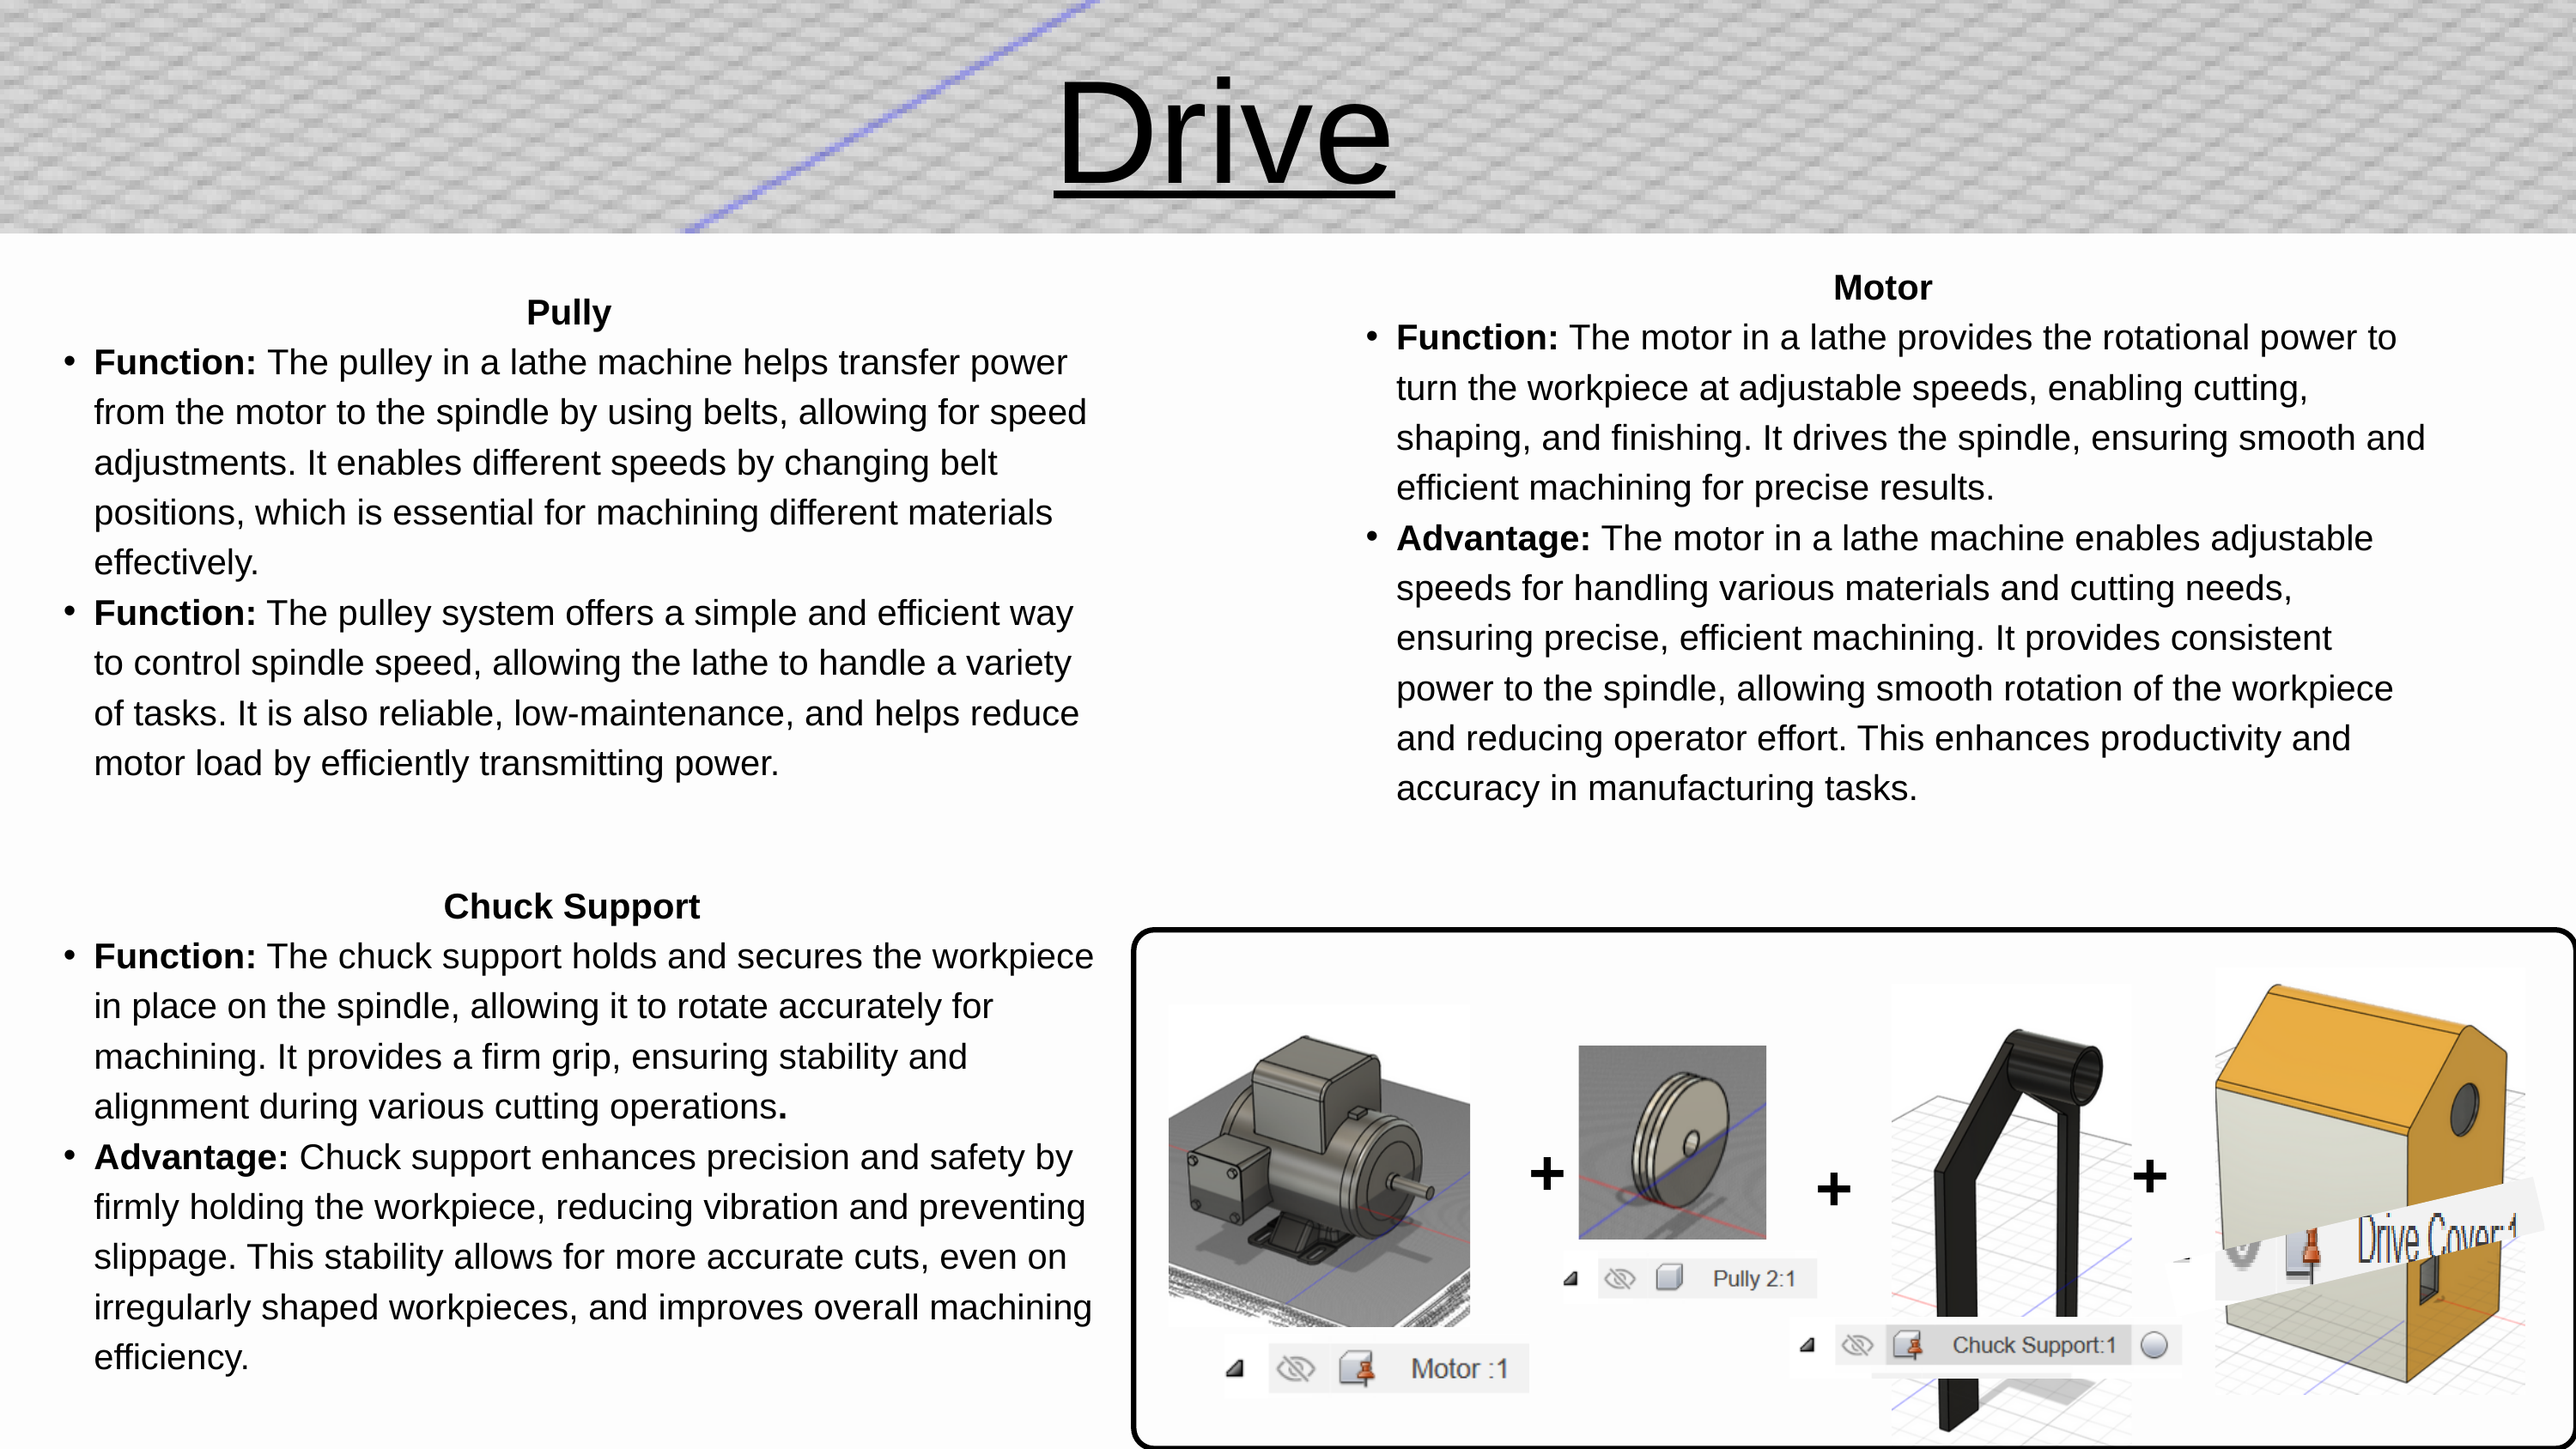

Drive
Motor
Function: The motor in a lathe provides the rotational power to turn the workpiece at adjustable speeds, enabling cutting, shaping, and finishing. It drives the spindle, ensuring smooth and efficient machining for precise results.
Advantage: The motor in a lathe machine enables adjustable speeds for handling various materials and cutting needs, ensuring precise, efficient machining. It provides consistent power to the spindle, allowing smooth rotation of the workpiece and reducing operator effort. This enhances productivity and accuracy in manufacturing tasks.
Pully
Function: The pulley in a lathe machine helps transfer power from the motor to the spindle by using belts, allowing for speed adjustments. It enables different speeds by changing belt positions, which is essential for machining different materials effectively.
Function: The pulley system offers a simple and efficient way to control spindle speed, allowing the lathe to handle a variety of tasks. It is also reliable, low-maintenance, and helps reduce motor load by efficiently transmitting power.

Chuck Support
Function: The chuck support holds and secures the workpiece in place on the spindle, allowing it to rotate accurately for machining. It provides a firm grip, ensuring stability and alignment during various cutting operations.
Advantage: Chuck support enhances precision and safety by firmly holding the workpiece, reducing vibration and preventing slippage. This stability allows for more accurate cuts, even on irregularly shaped workpieces, and improves overall machining efficiency.

+
+
+